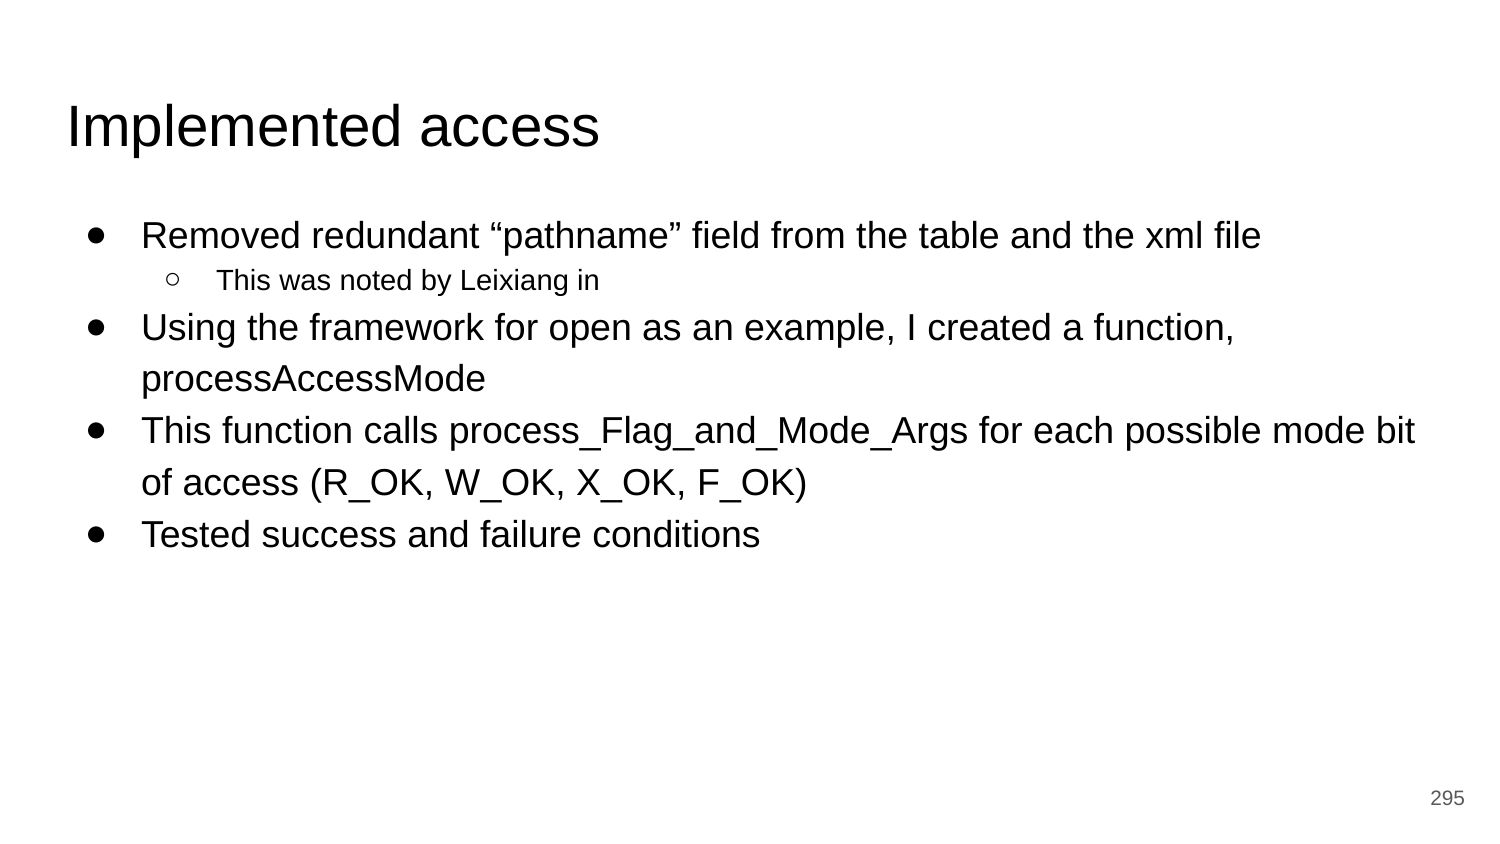

# Implemented access
Removed redundant “pathname” field from the table and the xml file
This was noted by Leixiang in
Using the framework for open as an example, I created a function, processAccessMode
This function calls process_Flag_and_Mode_Args for each possible mode bit of access (R_OK, W_OK, X_OK, F_OK)
Tested success and failure conditions
295